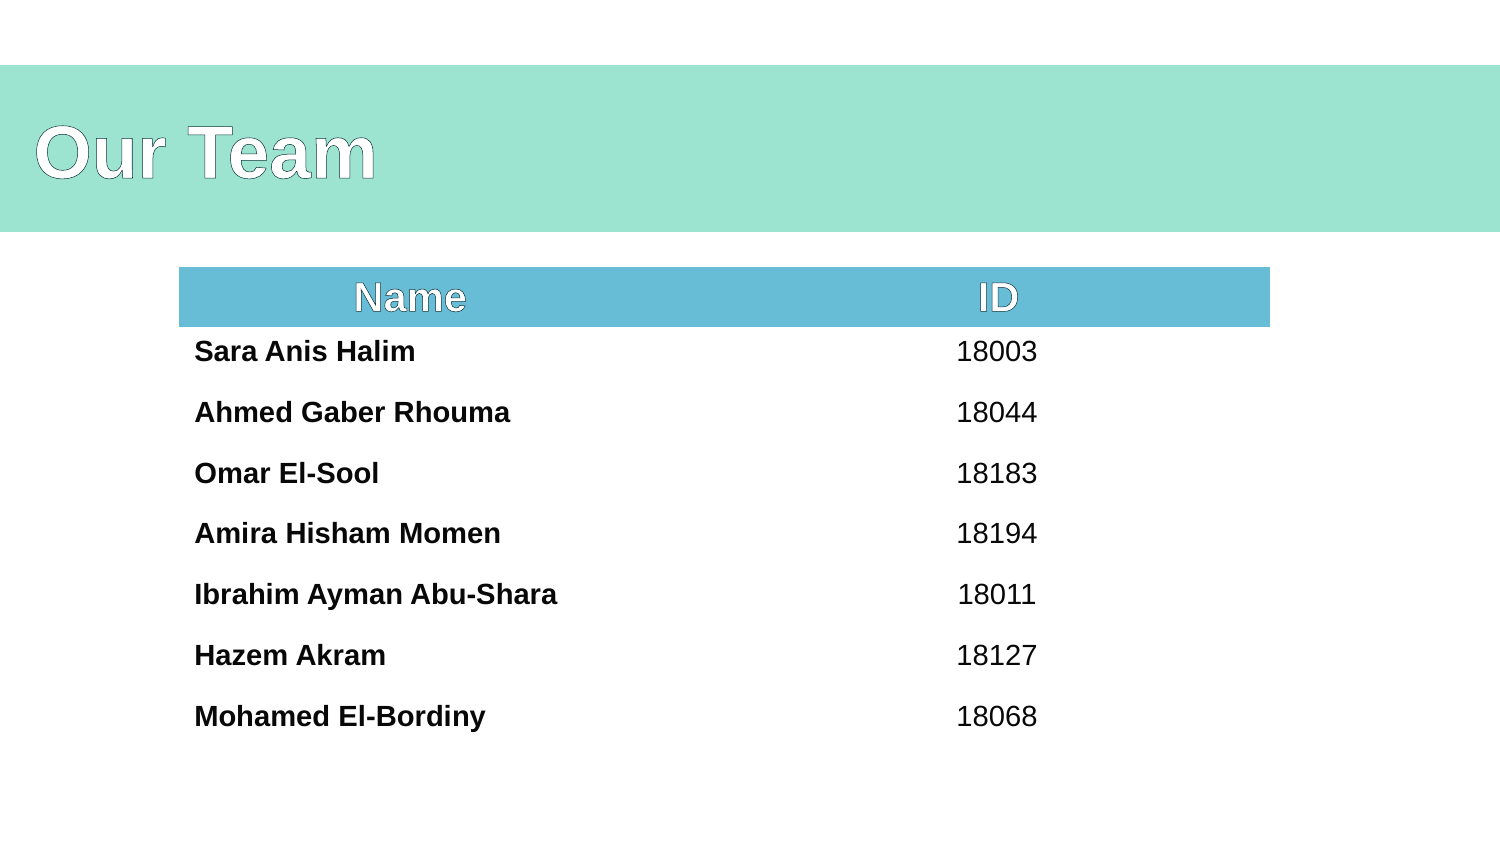

.
Our Team
Name
ID
| . | . |
| --- | --- |
| Sara Anis Halim | 18003 |
| Ahmed Gaber Rhouma | 18044 |
| Omar El-Sool | 18183 |
| Amira Hisham Momen | 18194 |
| Ibrahim Ayman Abu-Shara | 18011 |
| Hazem Akram | 18127 |
| Mohamed El-Bordiny | 18068 |